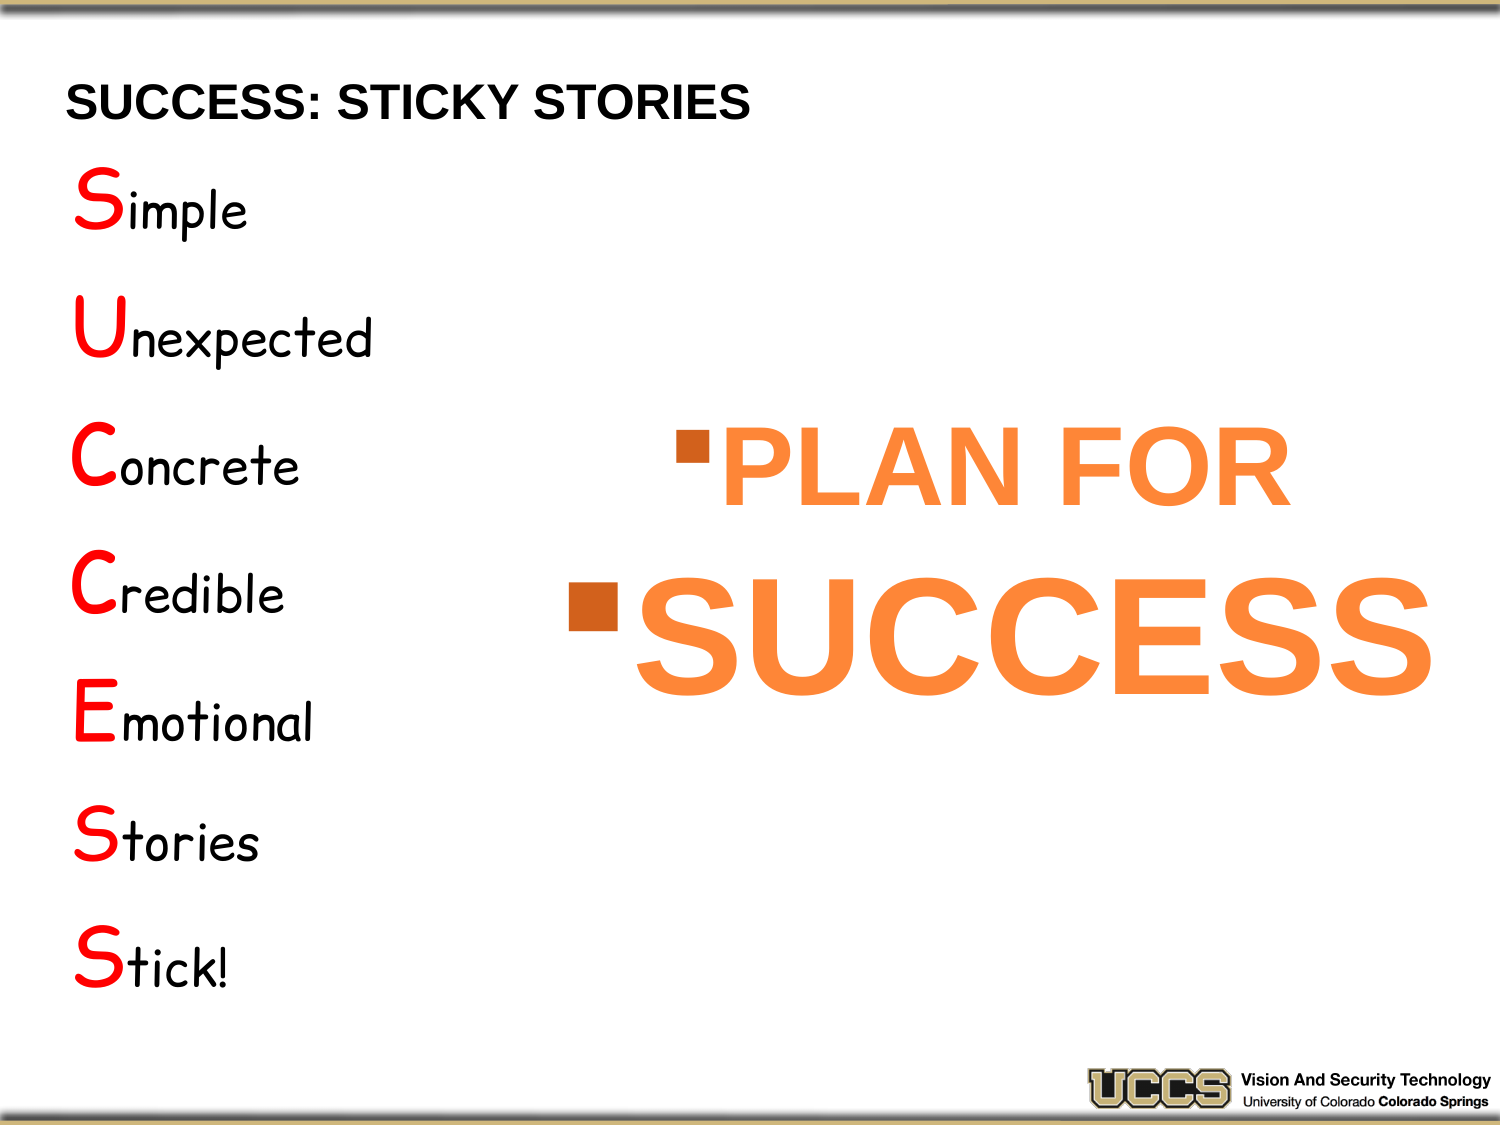

# SUCCESS: STICKY STORIES
Simple
Unexpected
Concrete
Credible
Emotional
Stories
Stick!

Plan for
SUCCESS